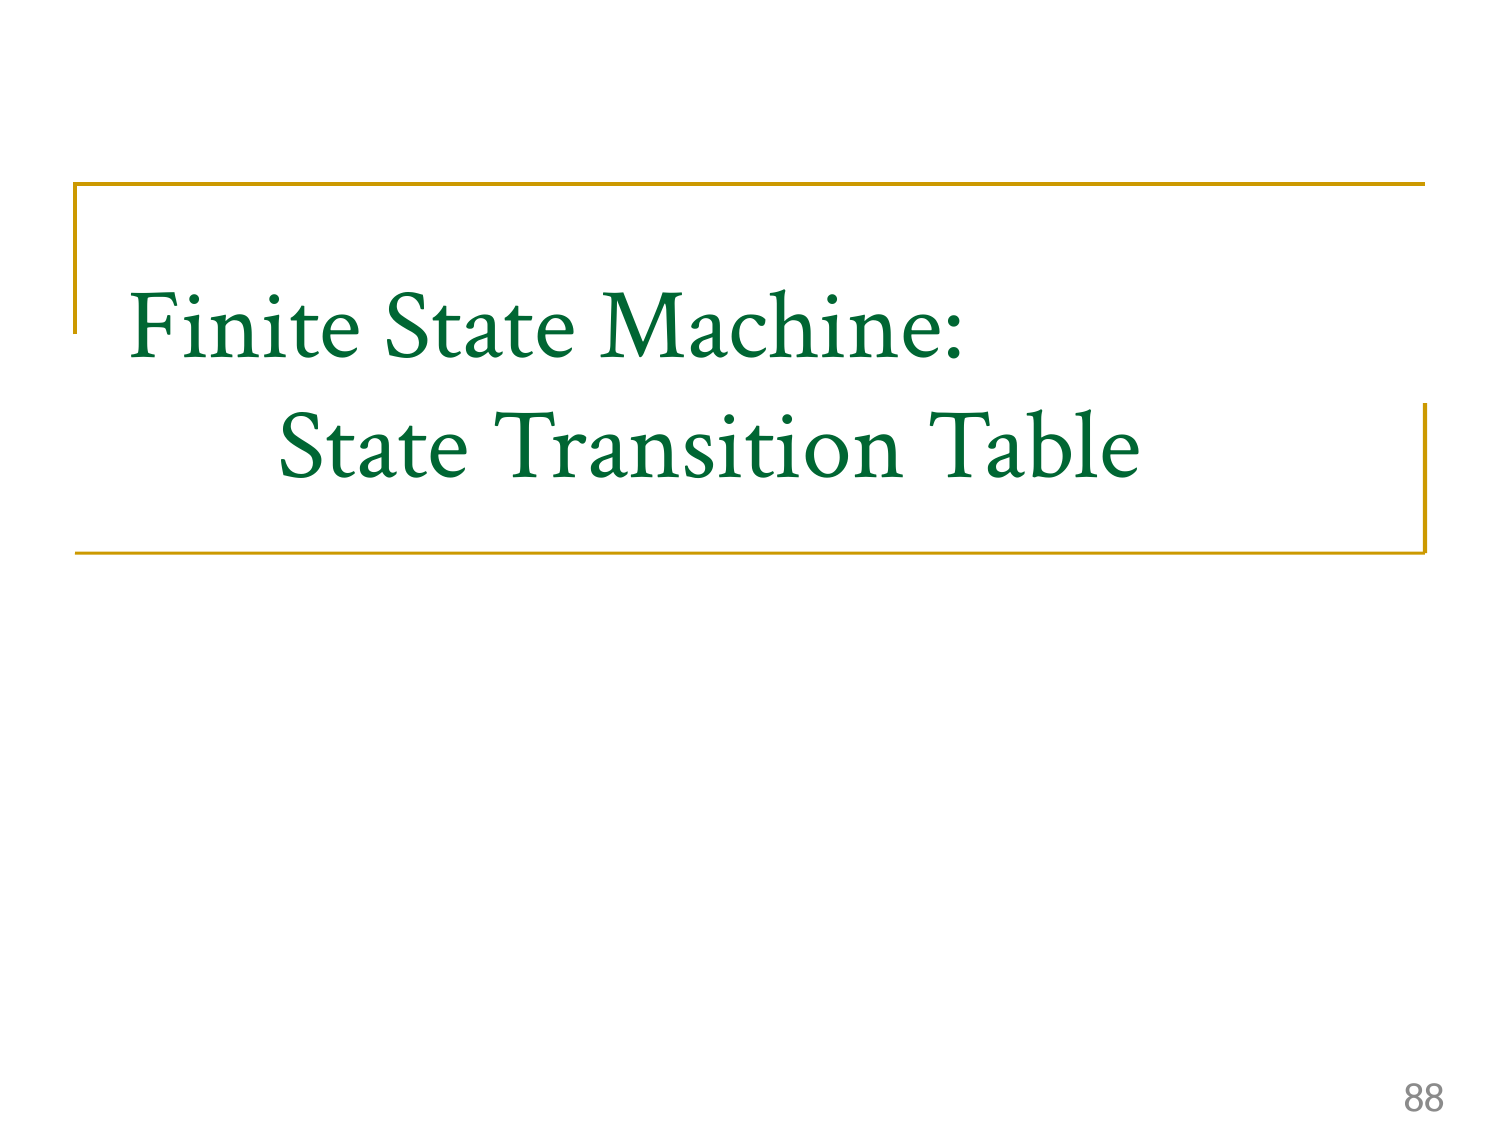

# Finite State Machine: State Transition Table

88